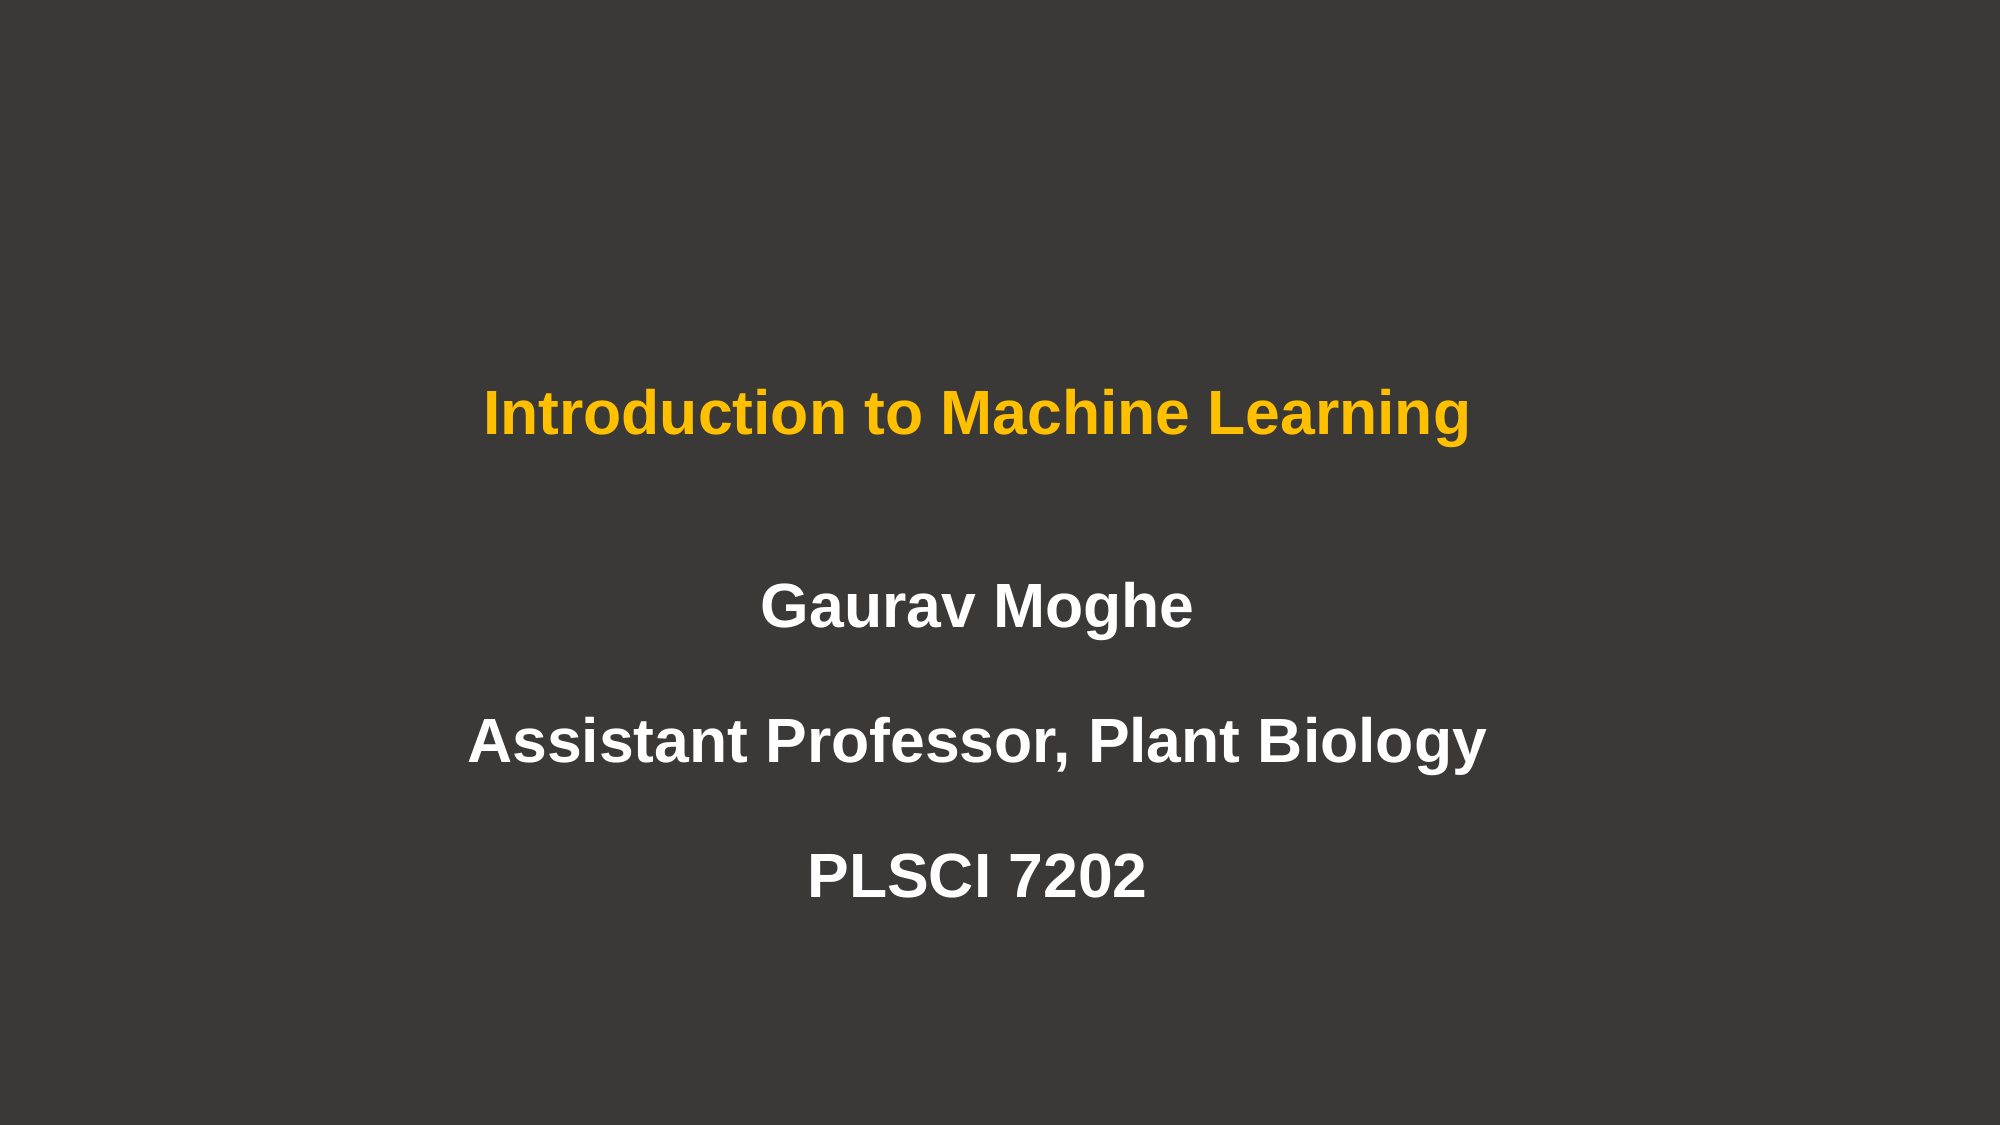

# Introduction to Machine Learning
Gaurav Moghe

Assistant Professor, Plant Biology

PLSCI 7202